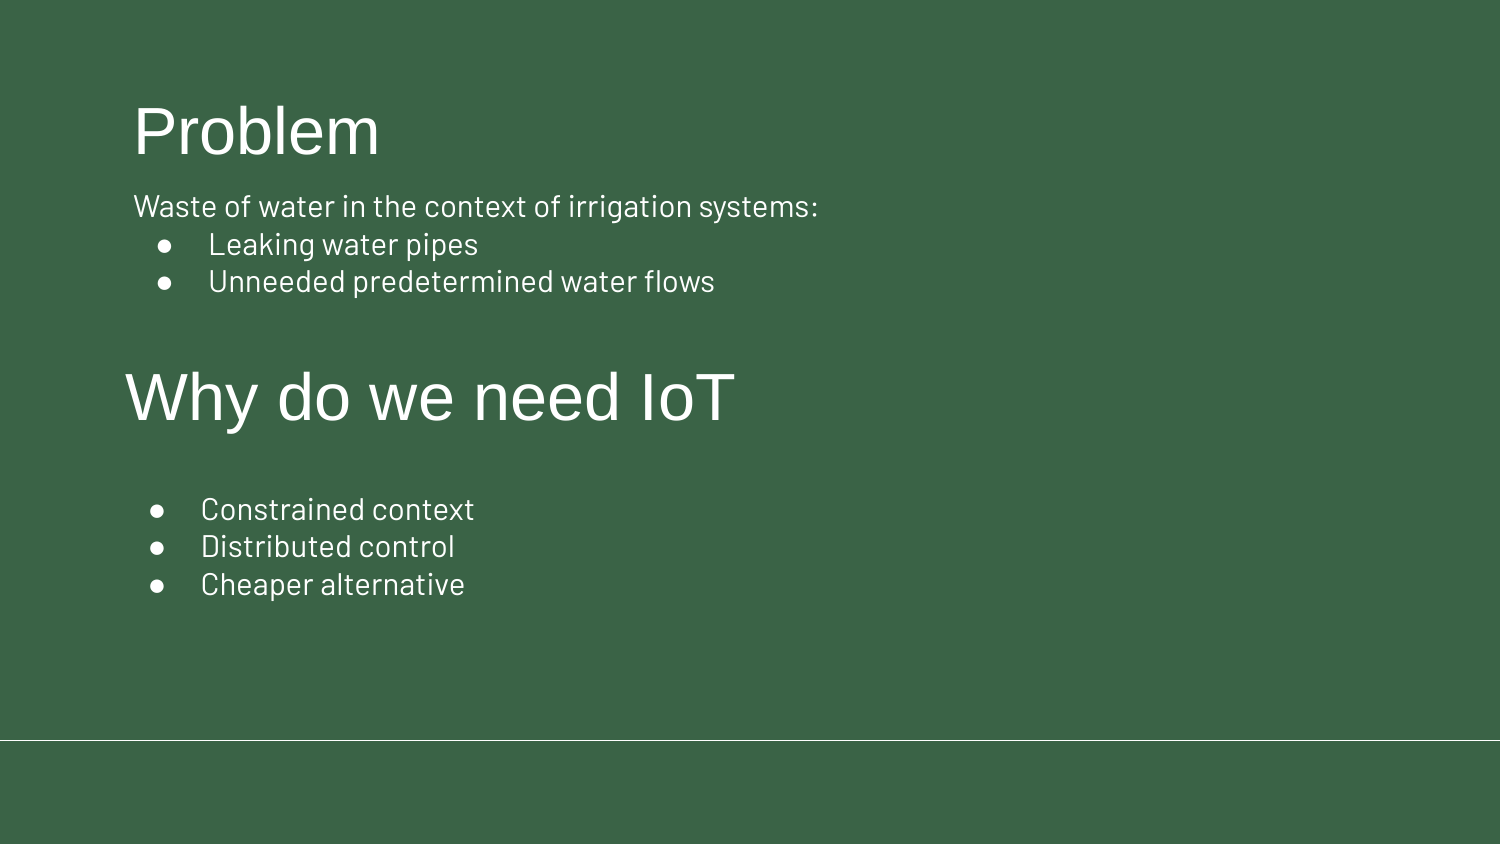

# Problem
Waste of water in the context of irrigation systems:
Leaking water pipes
Unneeded predetermined water flows
Why do we need IoT
Constrained context
Distributed control
Cheaper alternative